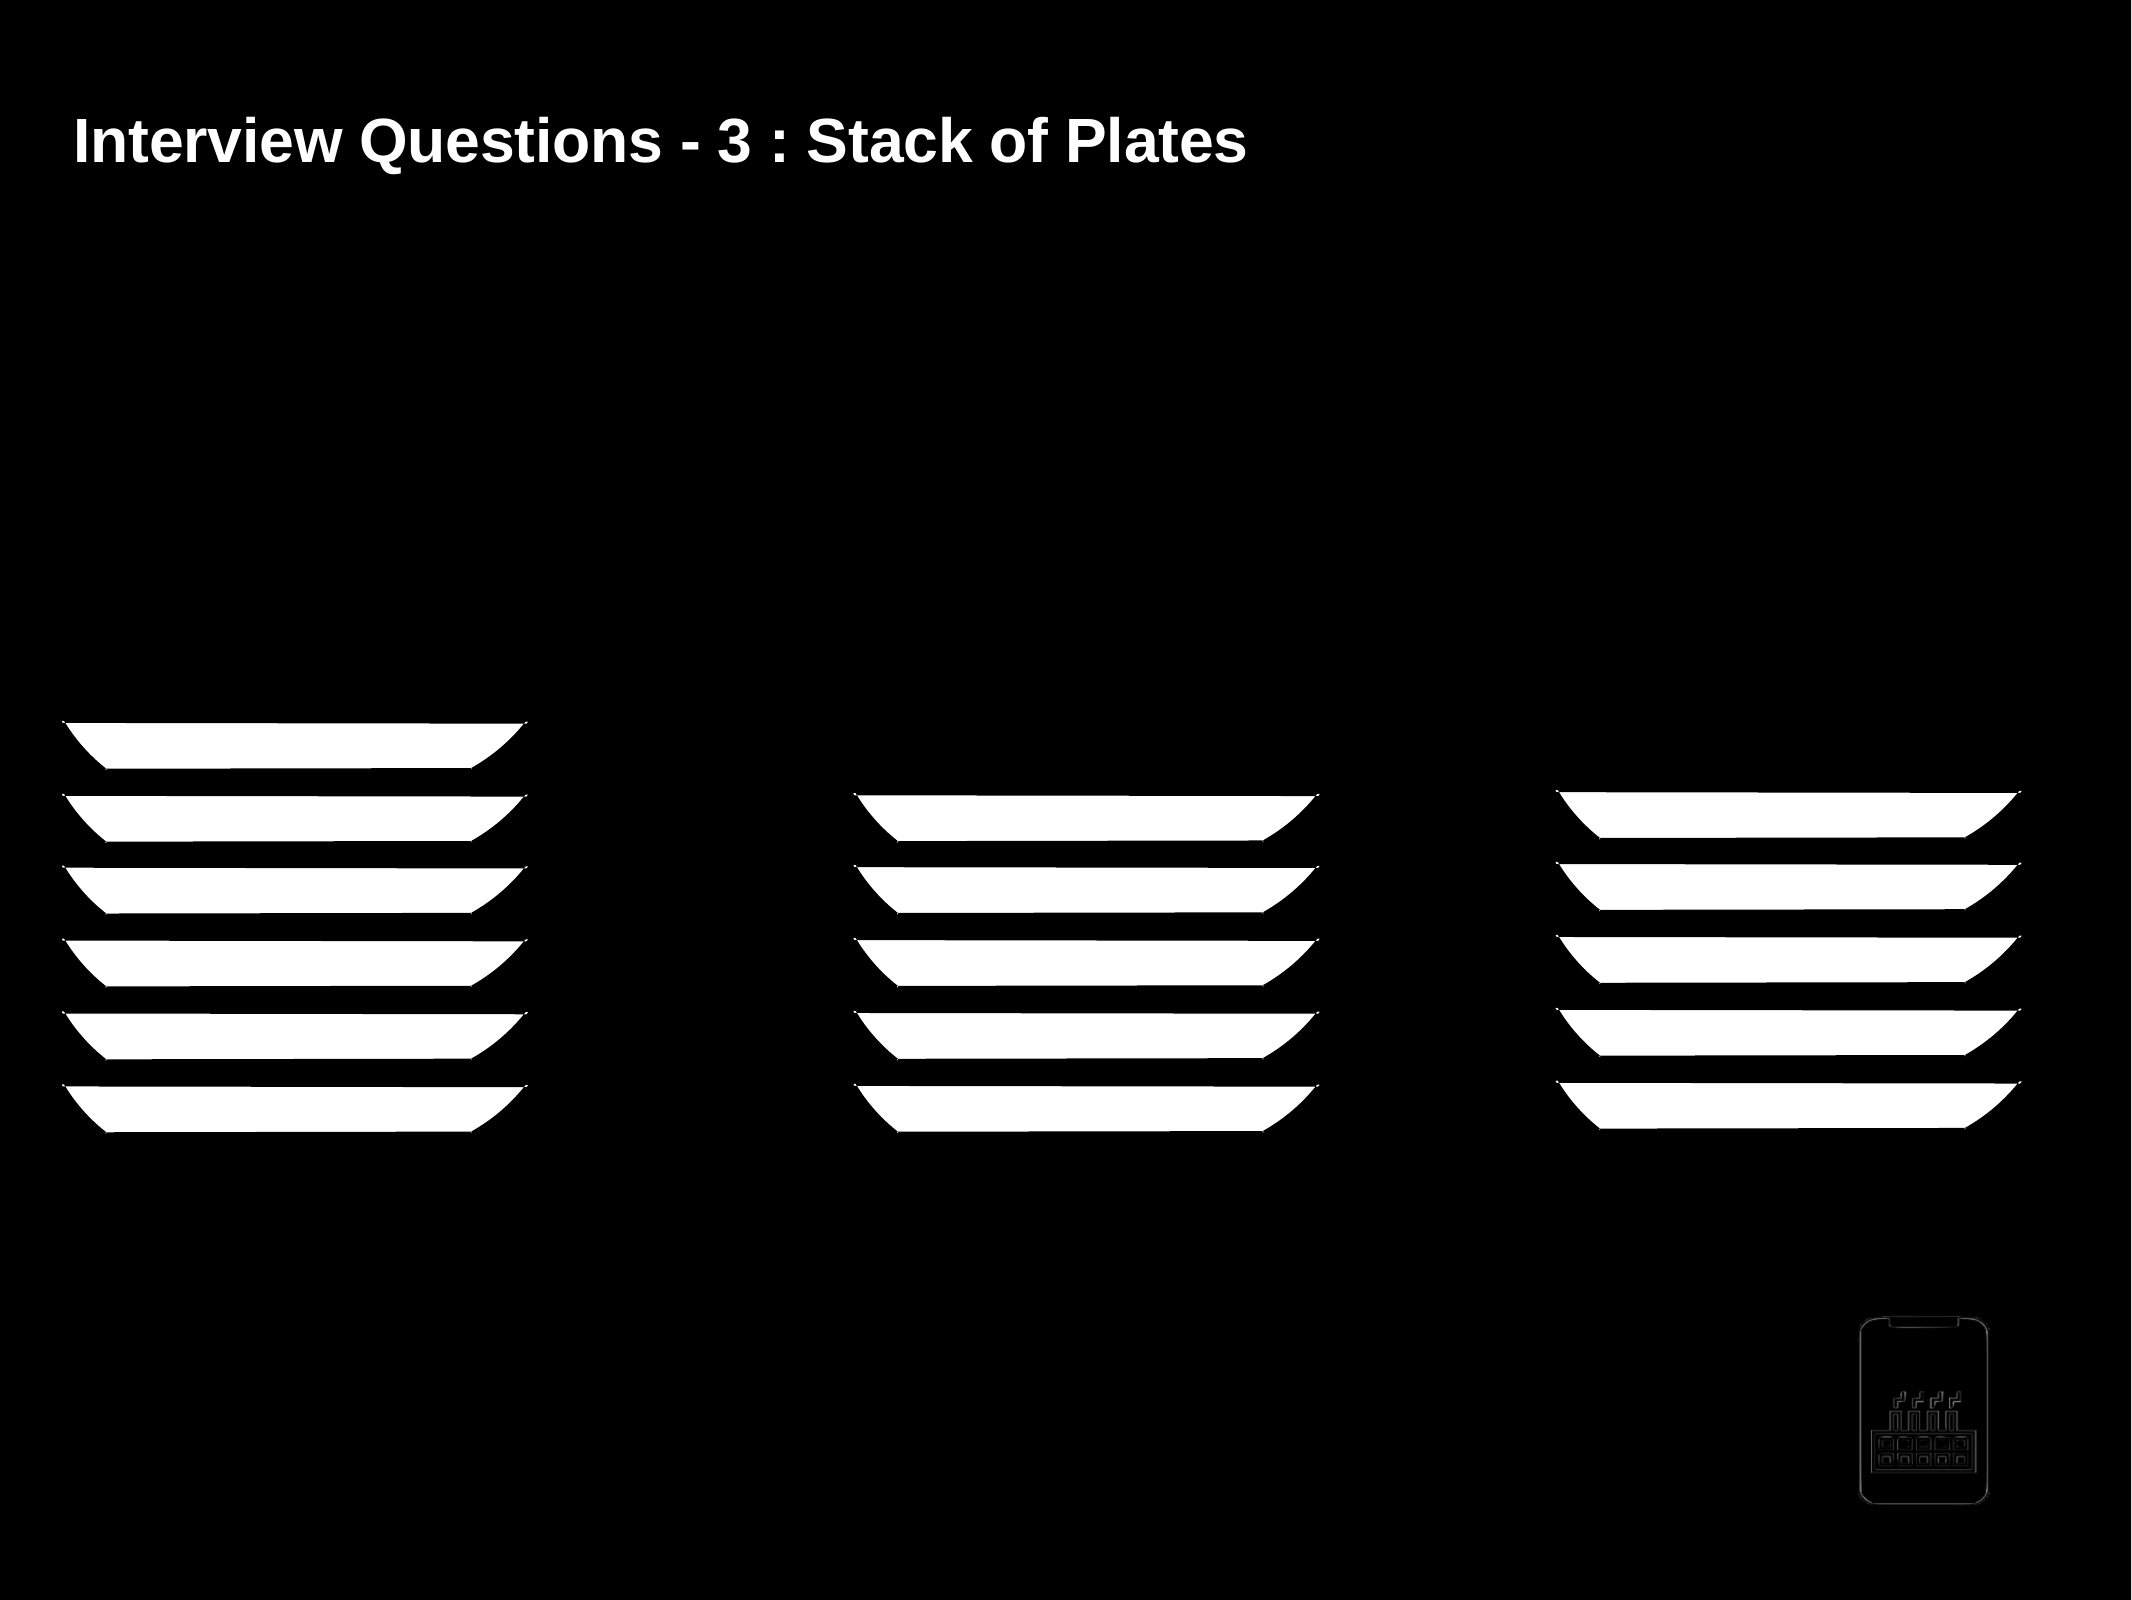

Interview Questions - 3 : Stack of Plates
Imagine a (literal) stack of plates. If the stack gets too high, it might topple. Therefore, in real life, we would likely start a new stack when the previous stack exceeds some threshold. Implement a data structure SetOfStacks that mimics this. SetOfStacks should be composed of several stacks and should create a new stack once the previous one exceeds capacity, SetOfStacks.push() and SetOfStacks.pop() should behave identically to a single stack (that is, pop( ) should return the same values as it would if there were just a single stack).
Follow Up:
Implement a function popAt (int index) which performs a pop operation on a speciﬁc sub - stack.

AppMillers
www.appmillers.com